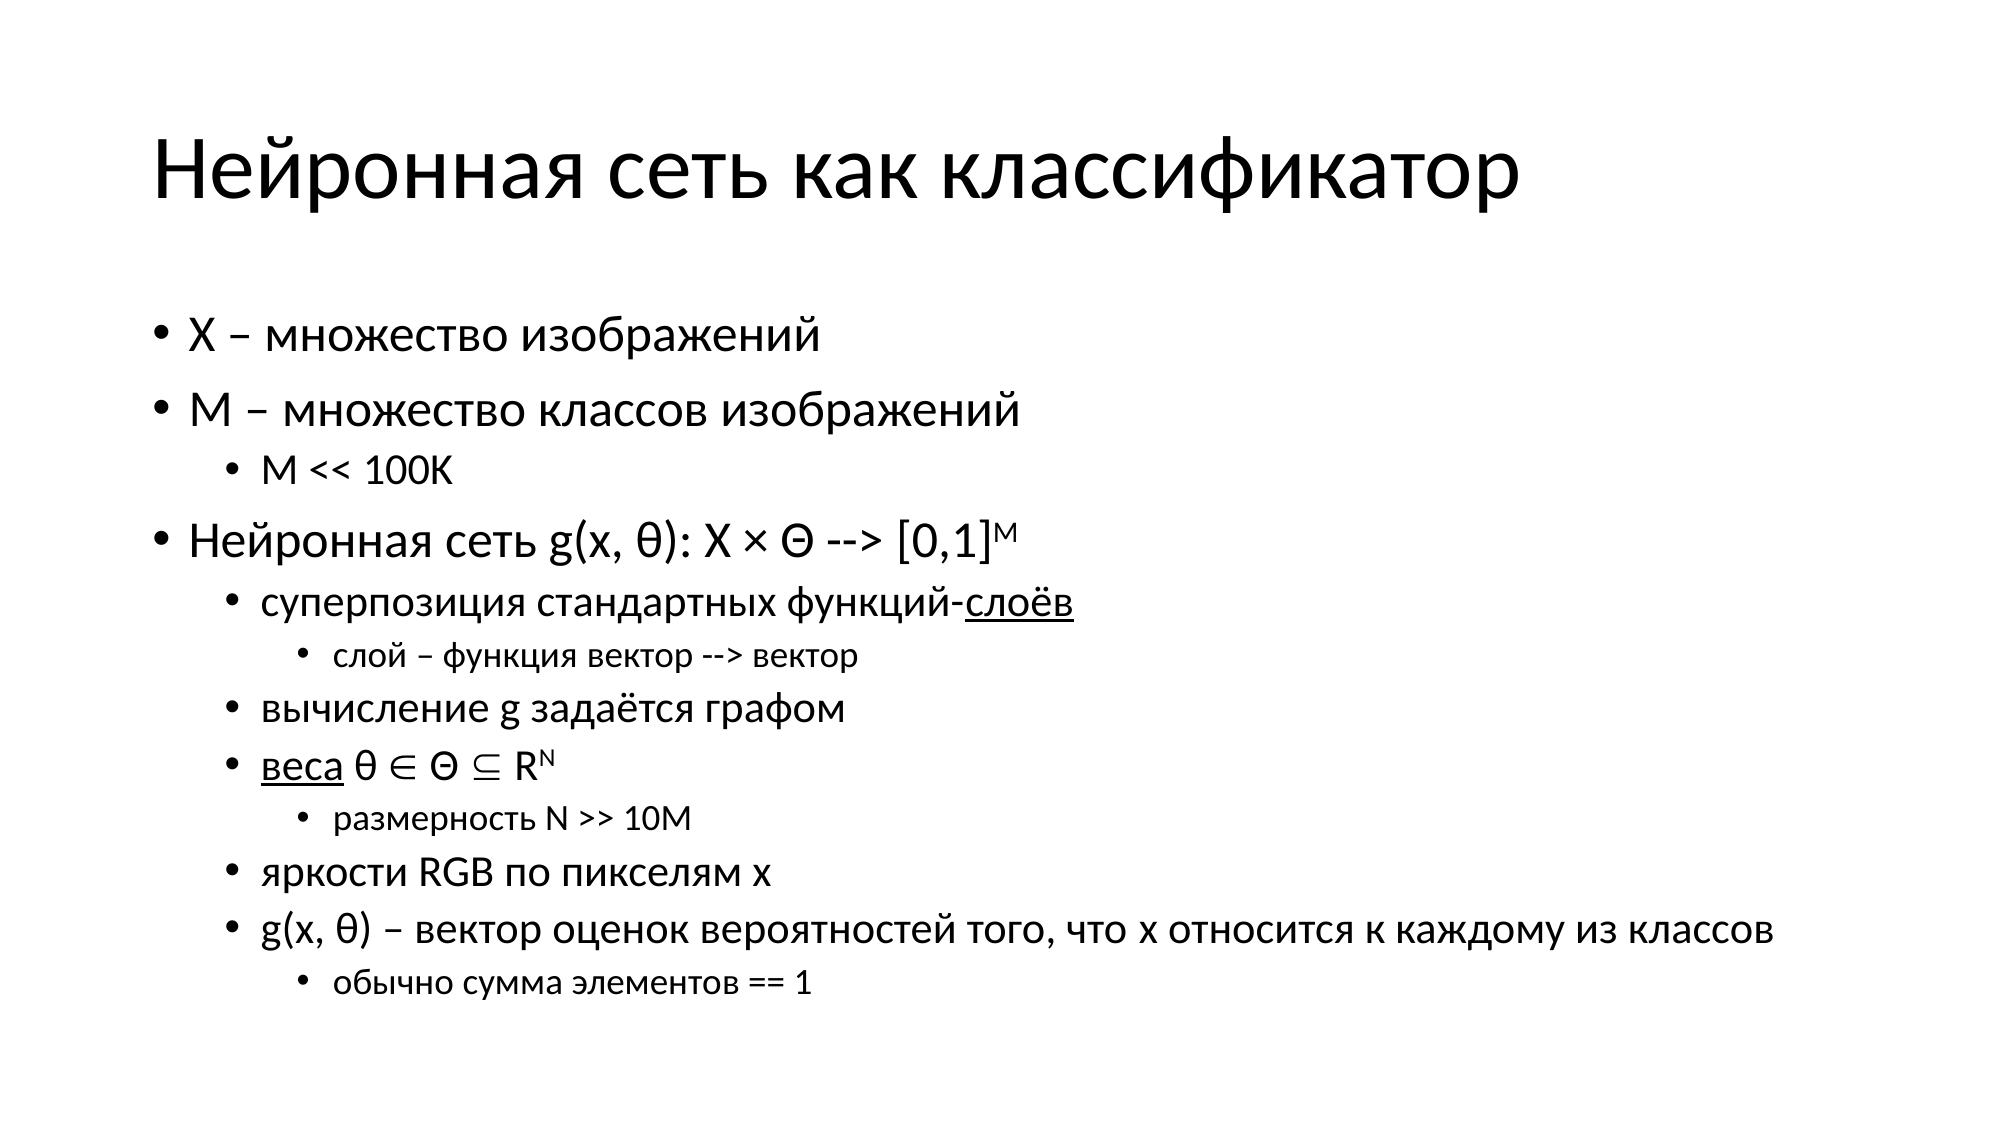

# Нейронная сеть как классификатор
X – множество изображений
M – множество классов изображений
M << 100K
Нейронная сеть g(x, θ): X × Θ --> [0,1]M
суперпозиция стандартных функций-слоёв
слой – функция вектор --> вектор
вычисление g задаётся графом
веса θ ∈ Θ ⊆ RN
размерность N >> 10M
яркости RGB по пикселям x
g(x, θ) – вектор оценок вероятностей того, что x относится к каждому из классов
обычно сумма элементов == 1